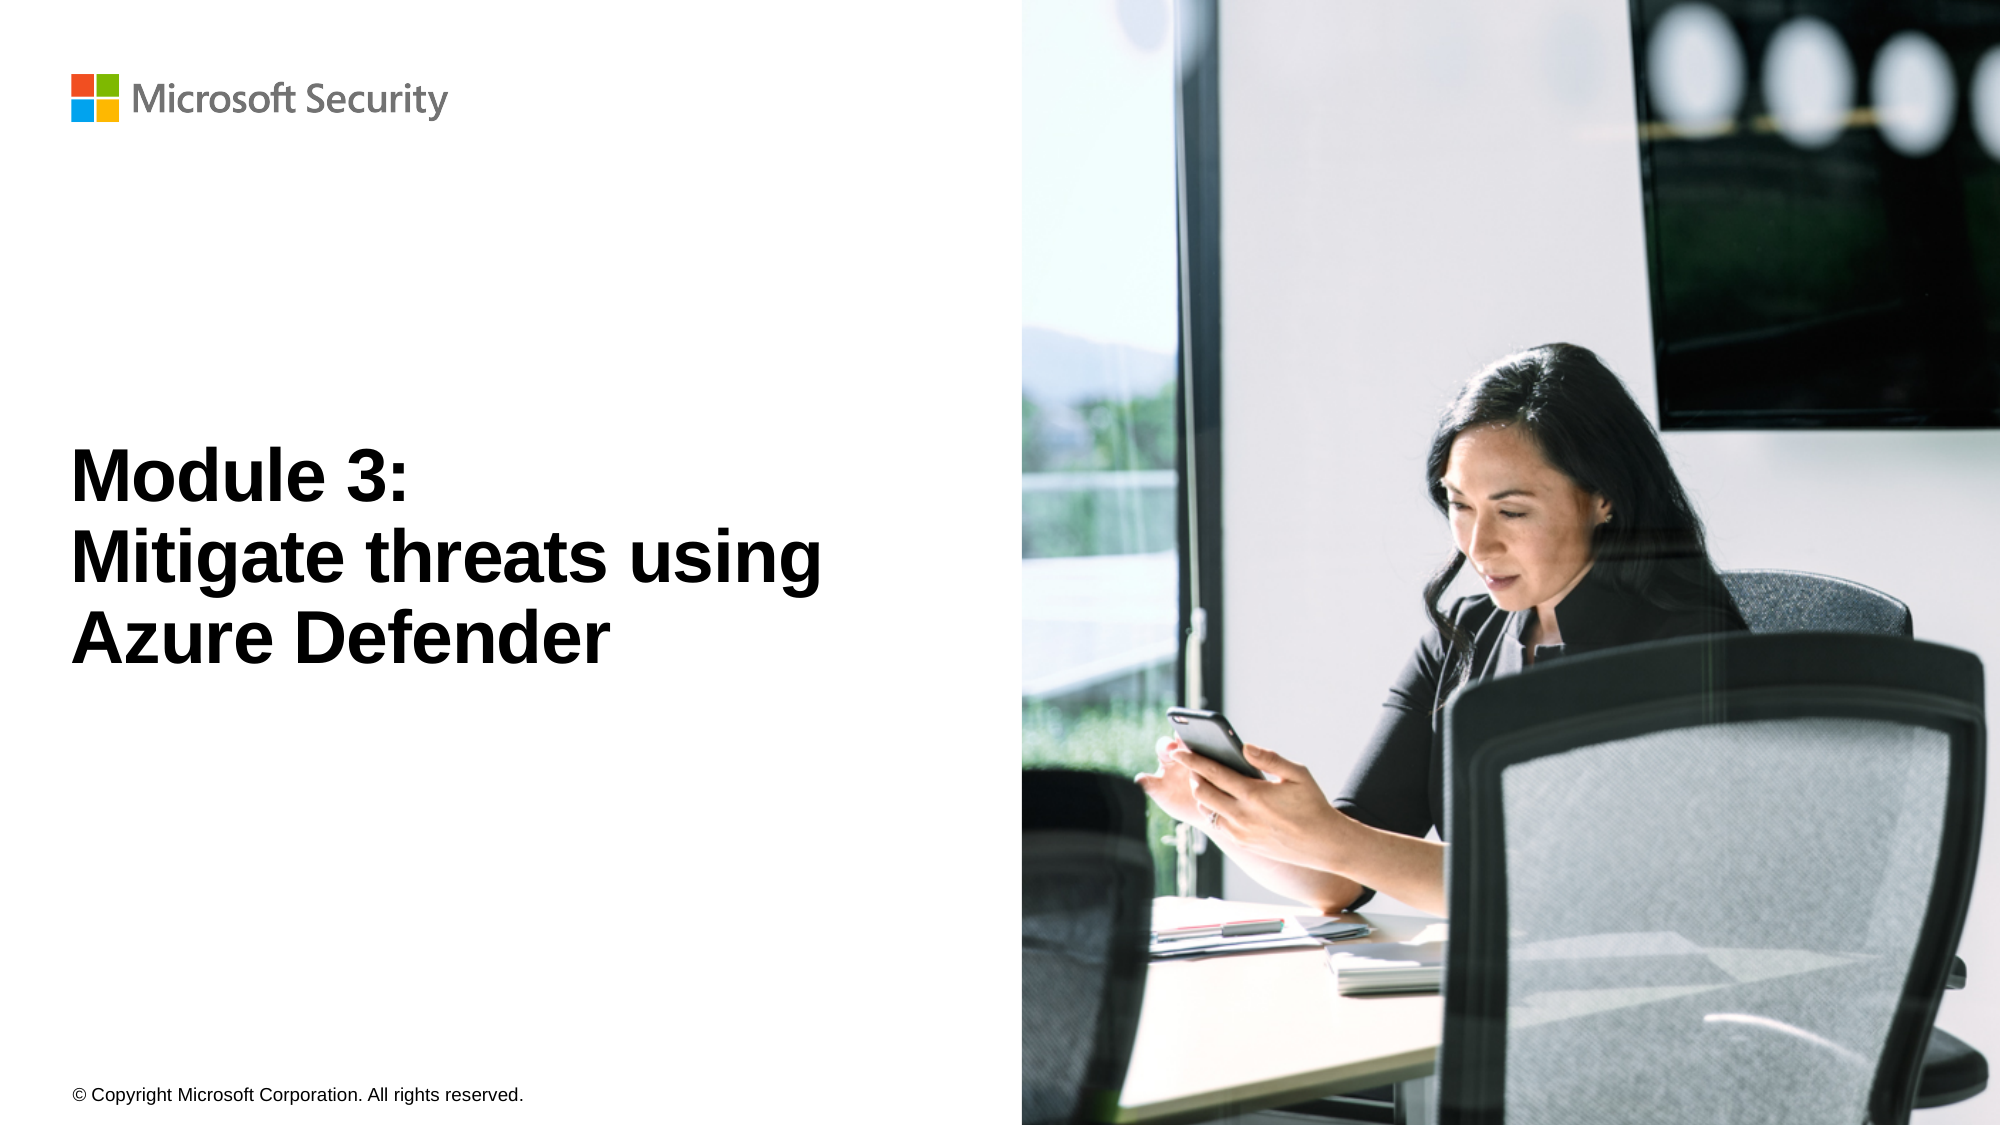

# Module 3: Mitigate threats using Azure Defender